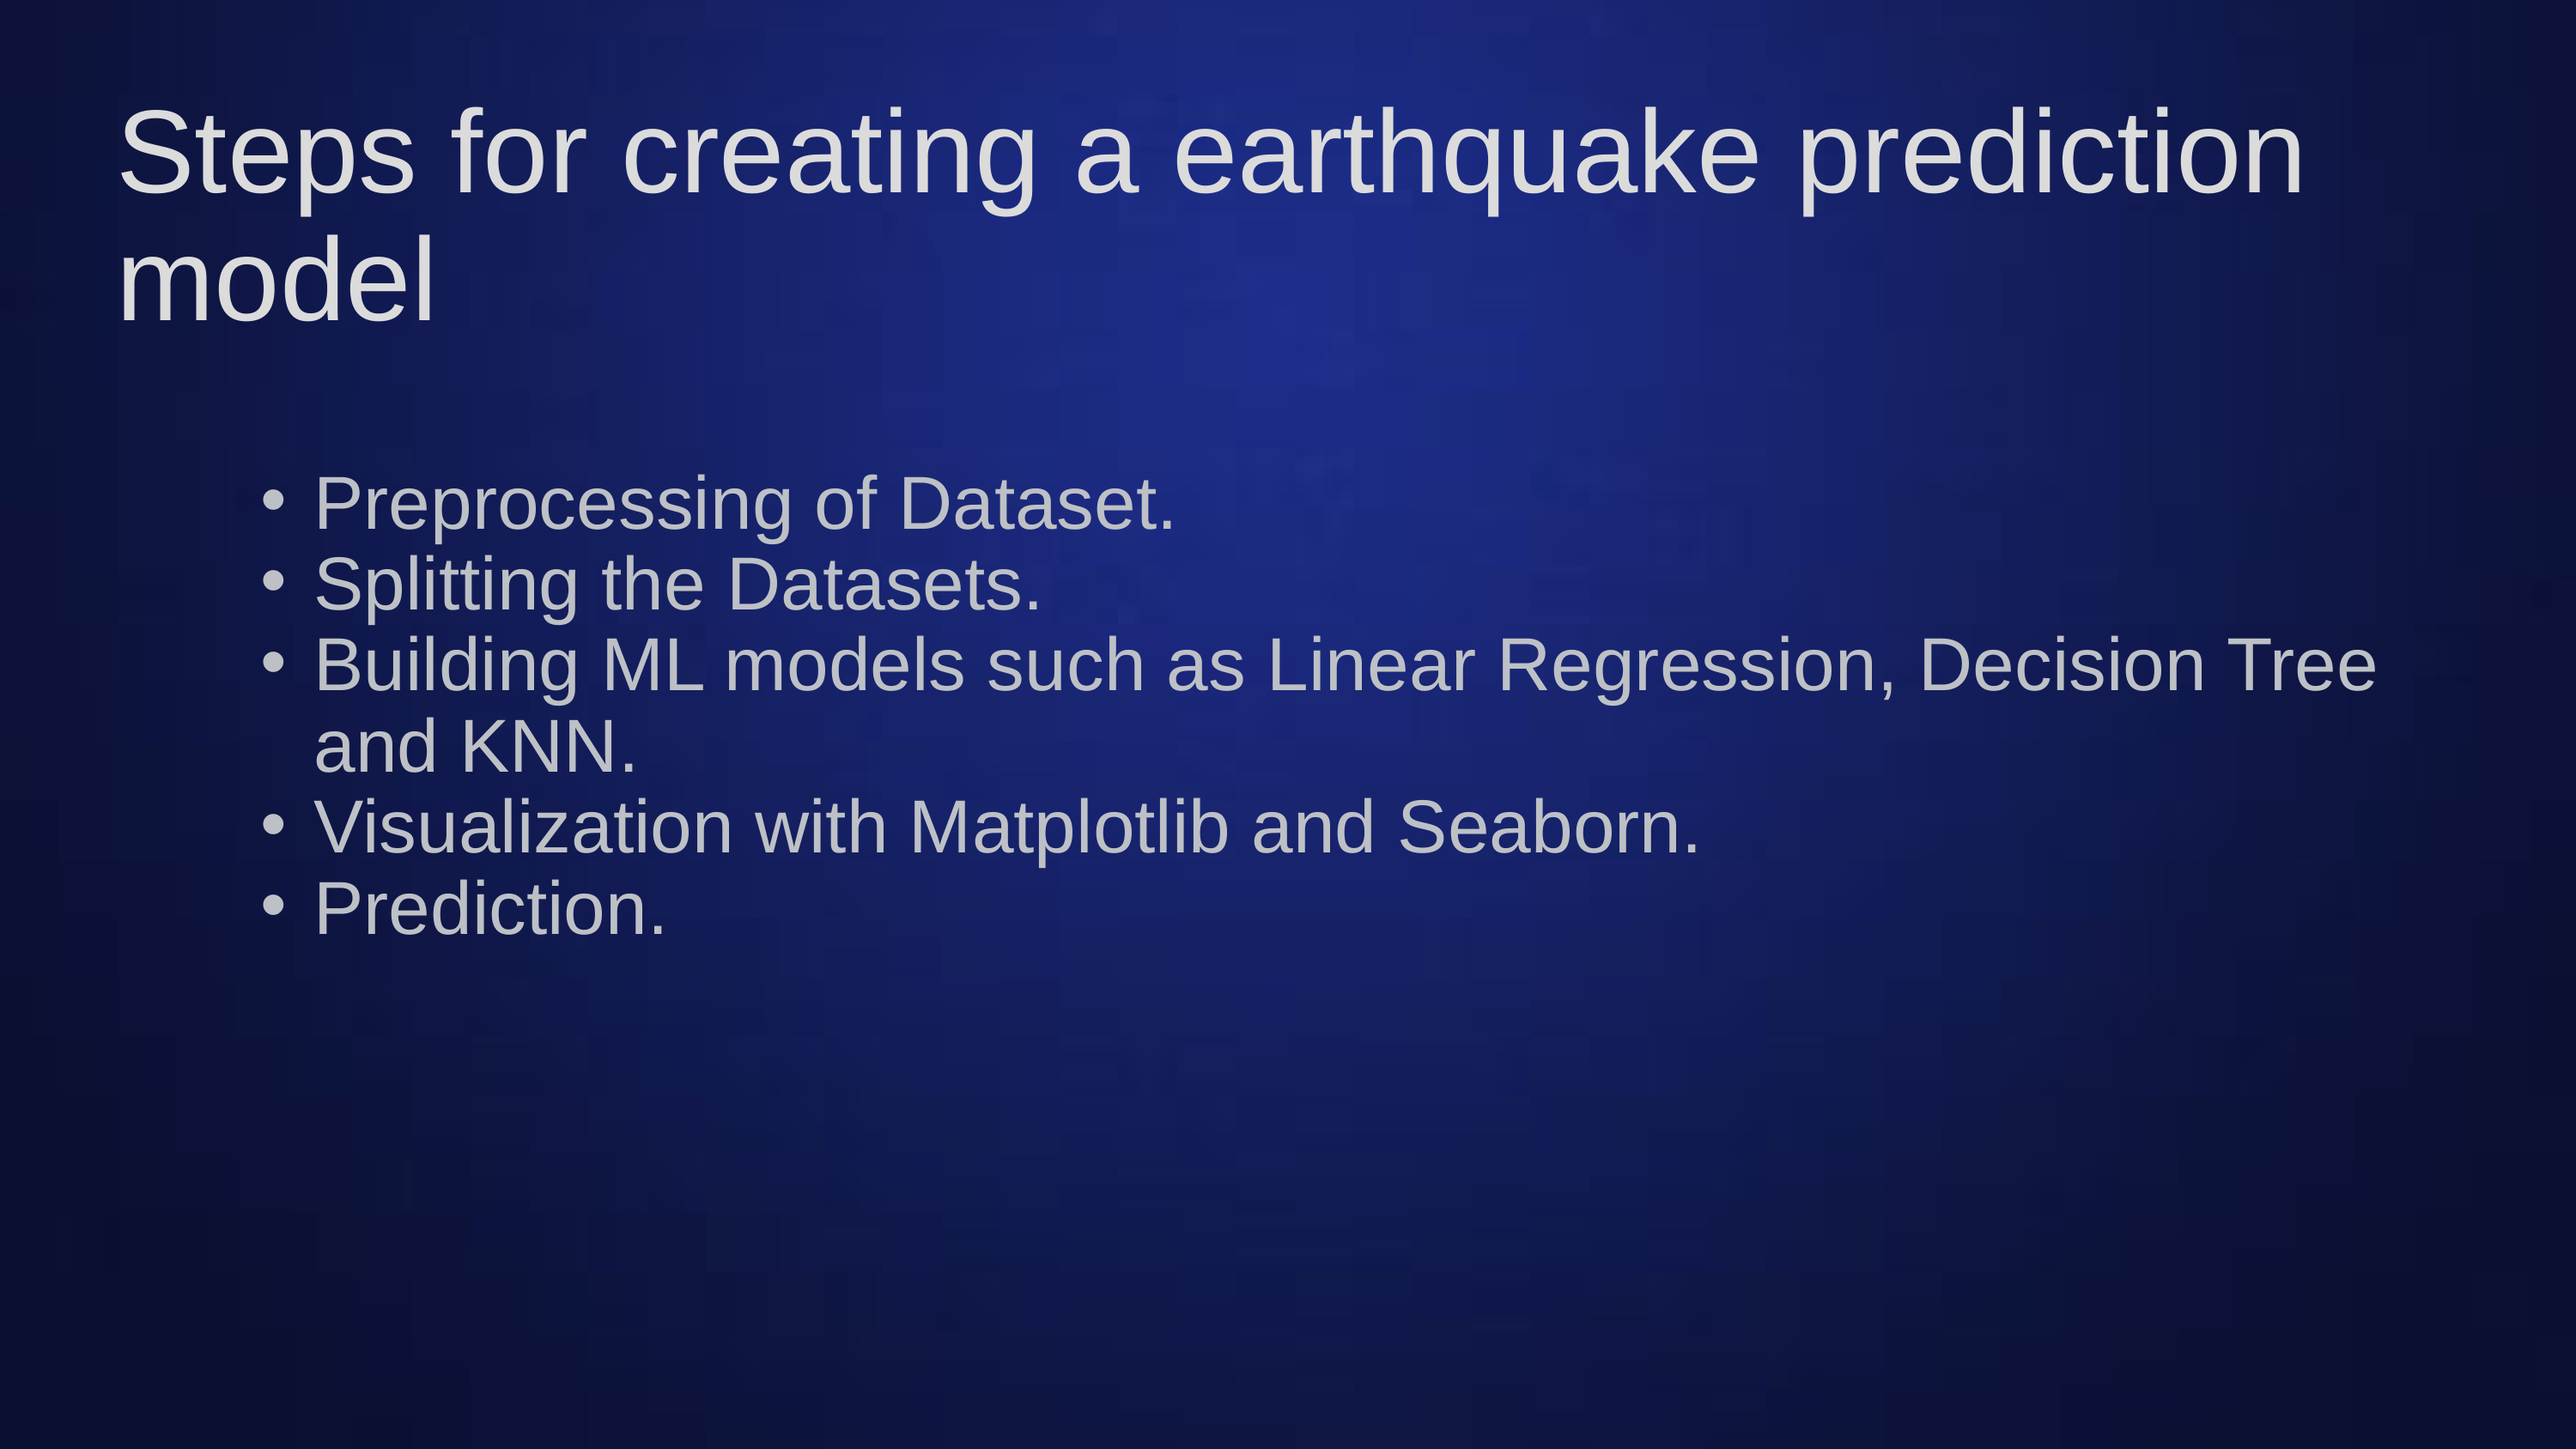

Steps for creating a earthquake prediction model
Preprocessing of Dataset.
Splitting the Datasets.
Building ML models such as Linear Regression, Decision Tree and KNN.
Visualization with Matplotlib and Seaborn.
Prediction.